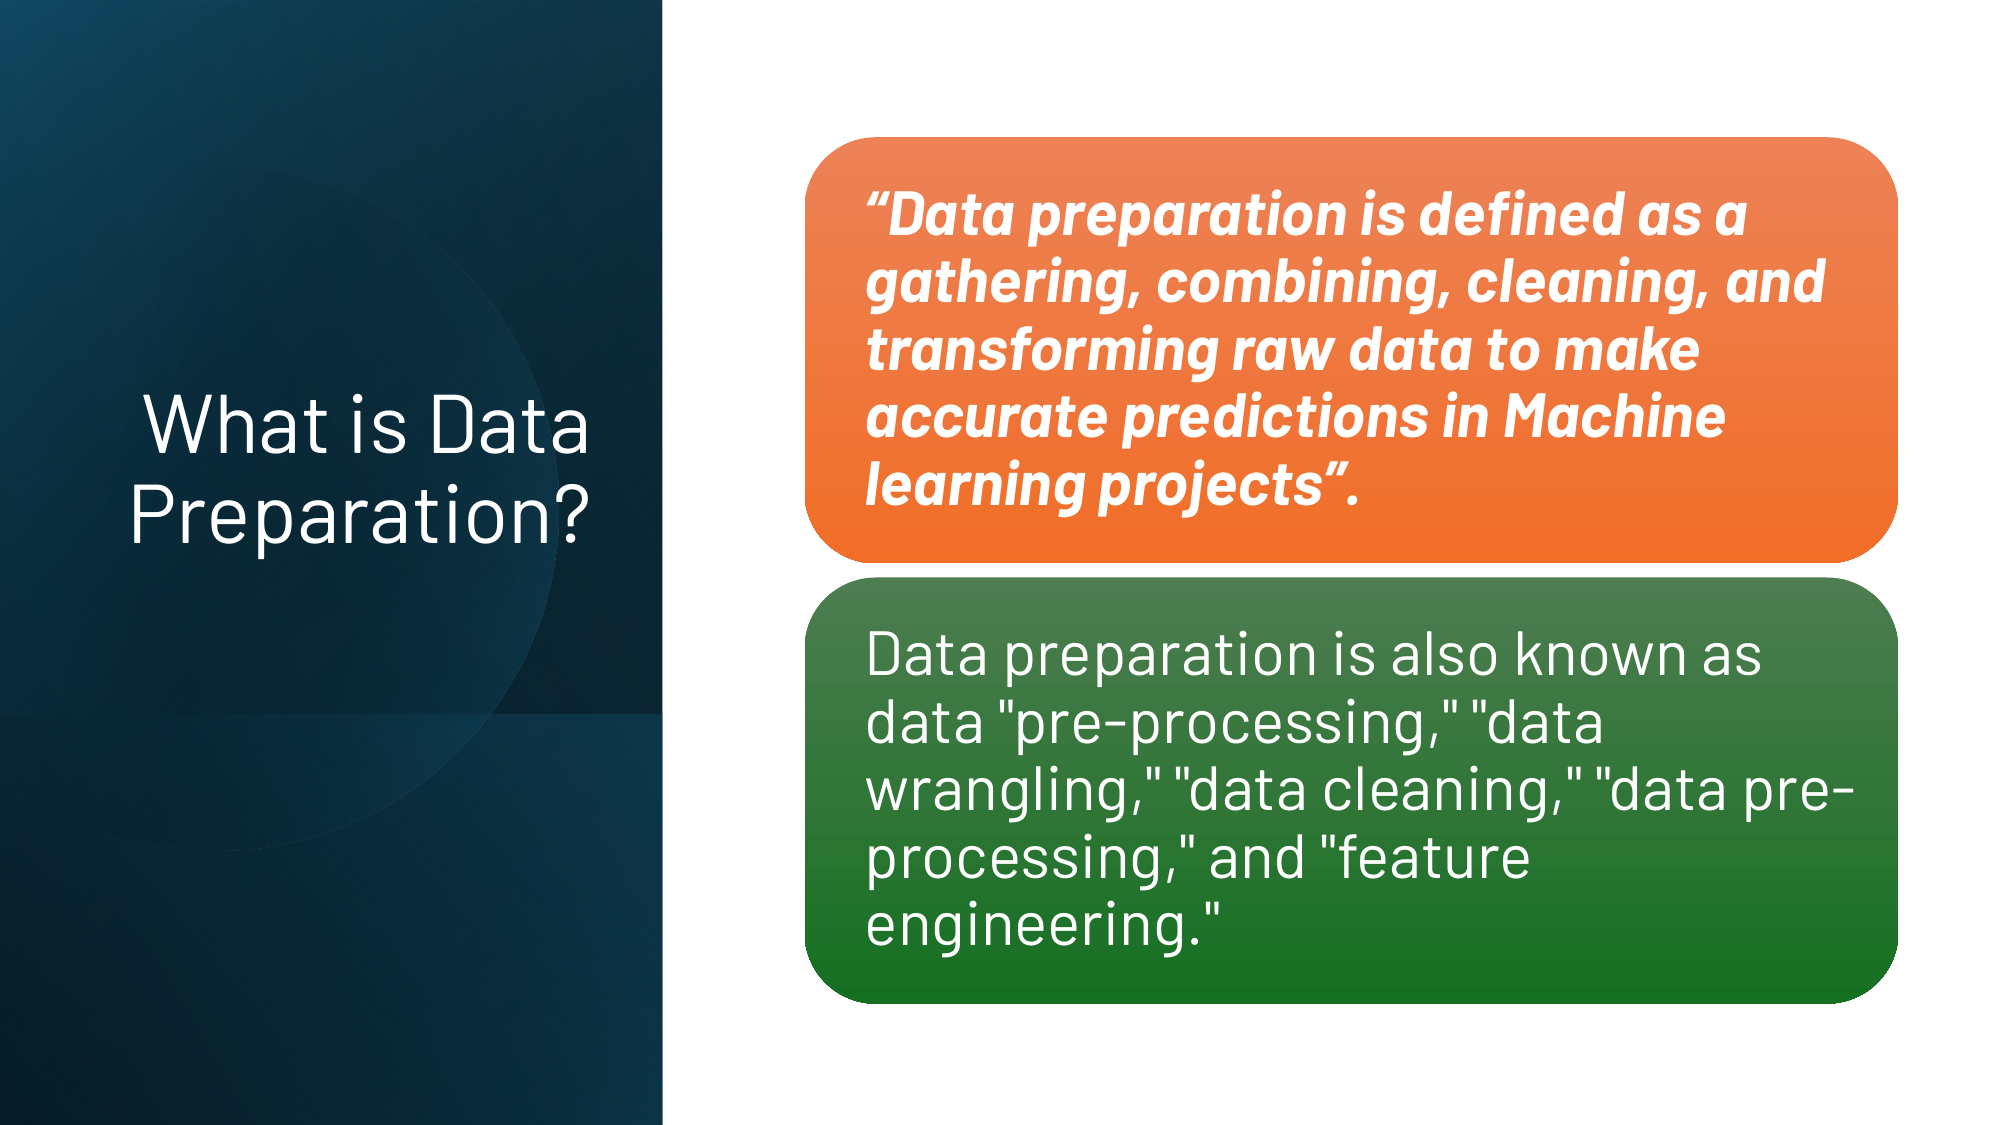

“Data preparation is defined as a gathering, combining, cleaning, and transforming raw data to make accurate predictions in Machine learning projects”.
Data preparation is also known as data "pre-processing," "data wrangling," "data cleaning," "data pre-processing," and "feature engineering."

# What is Data Preparation?